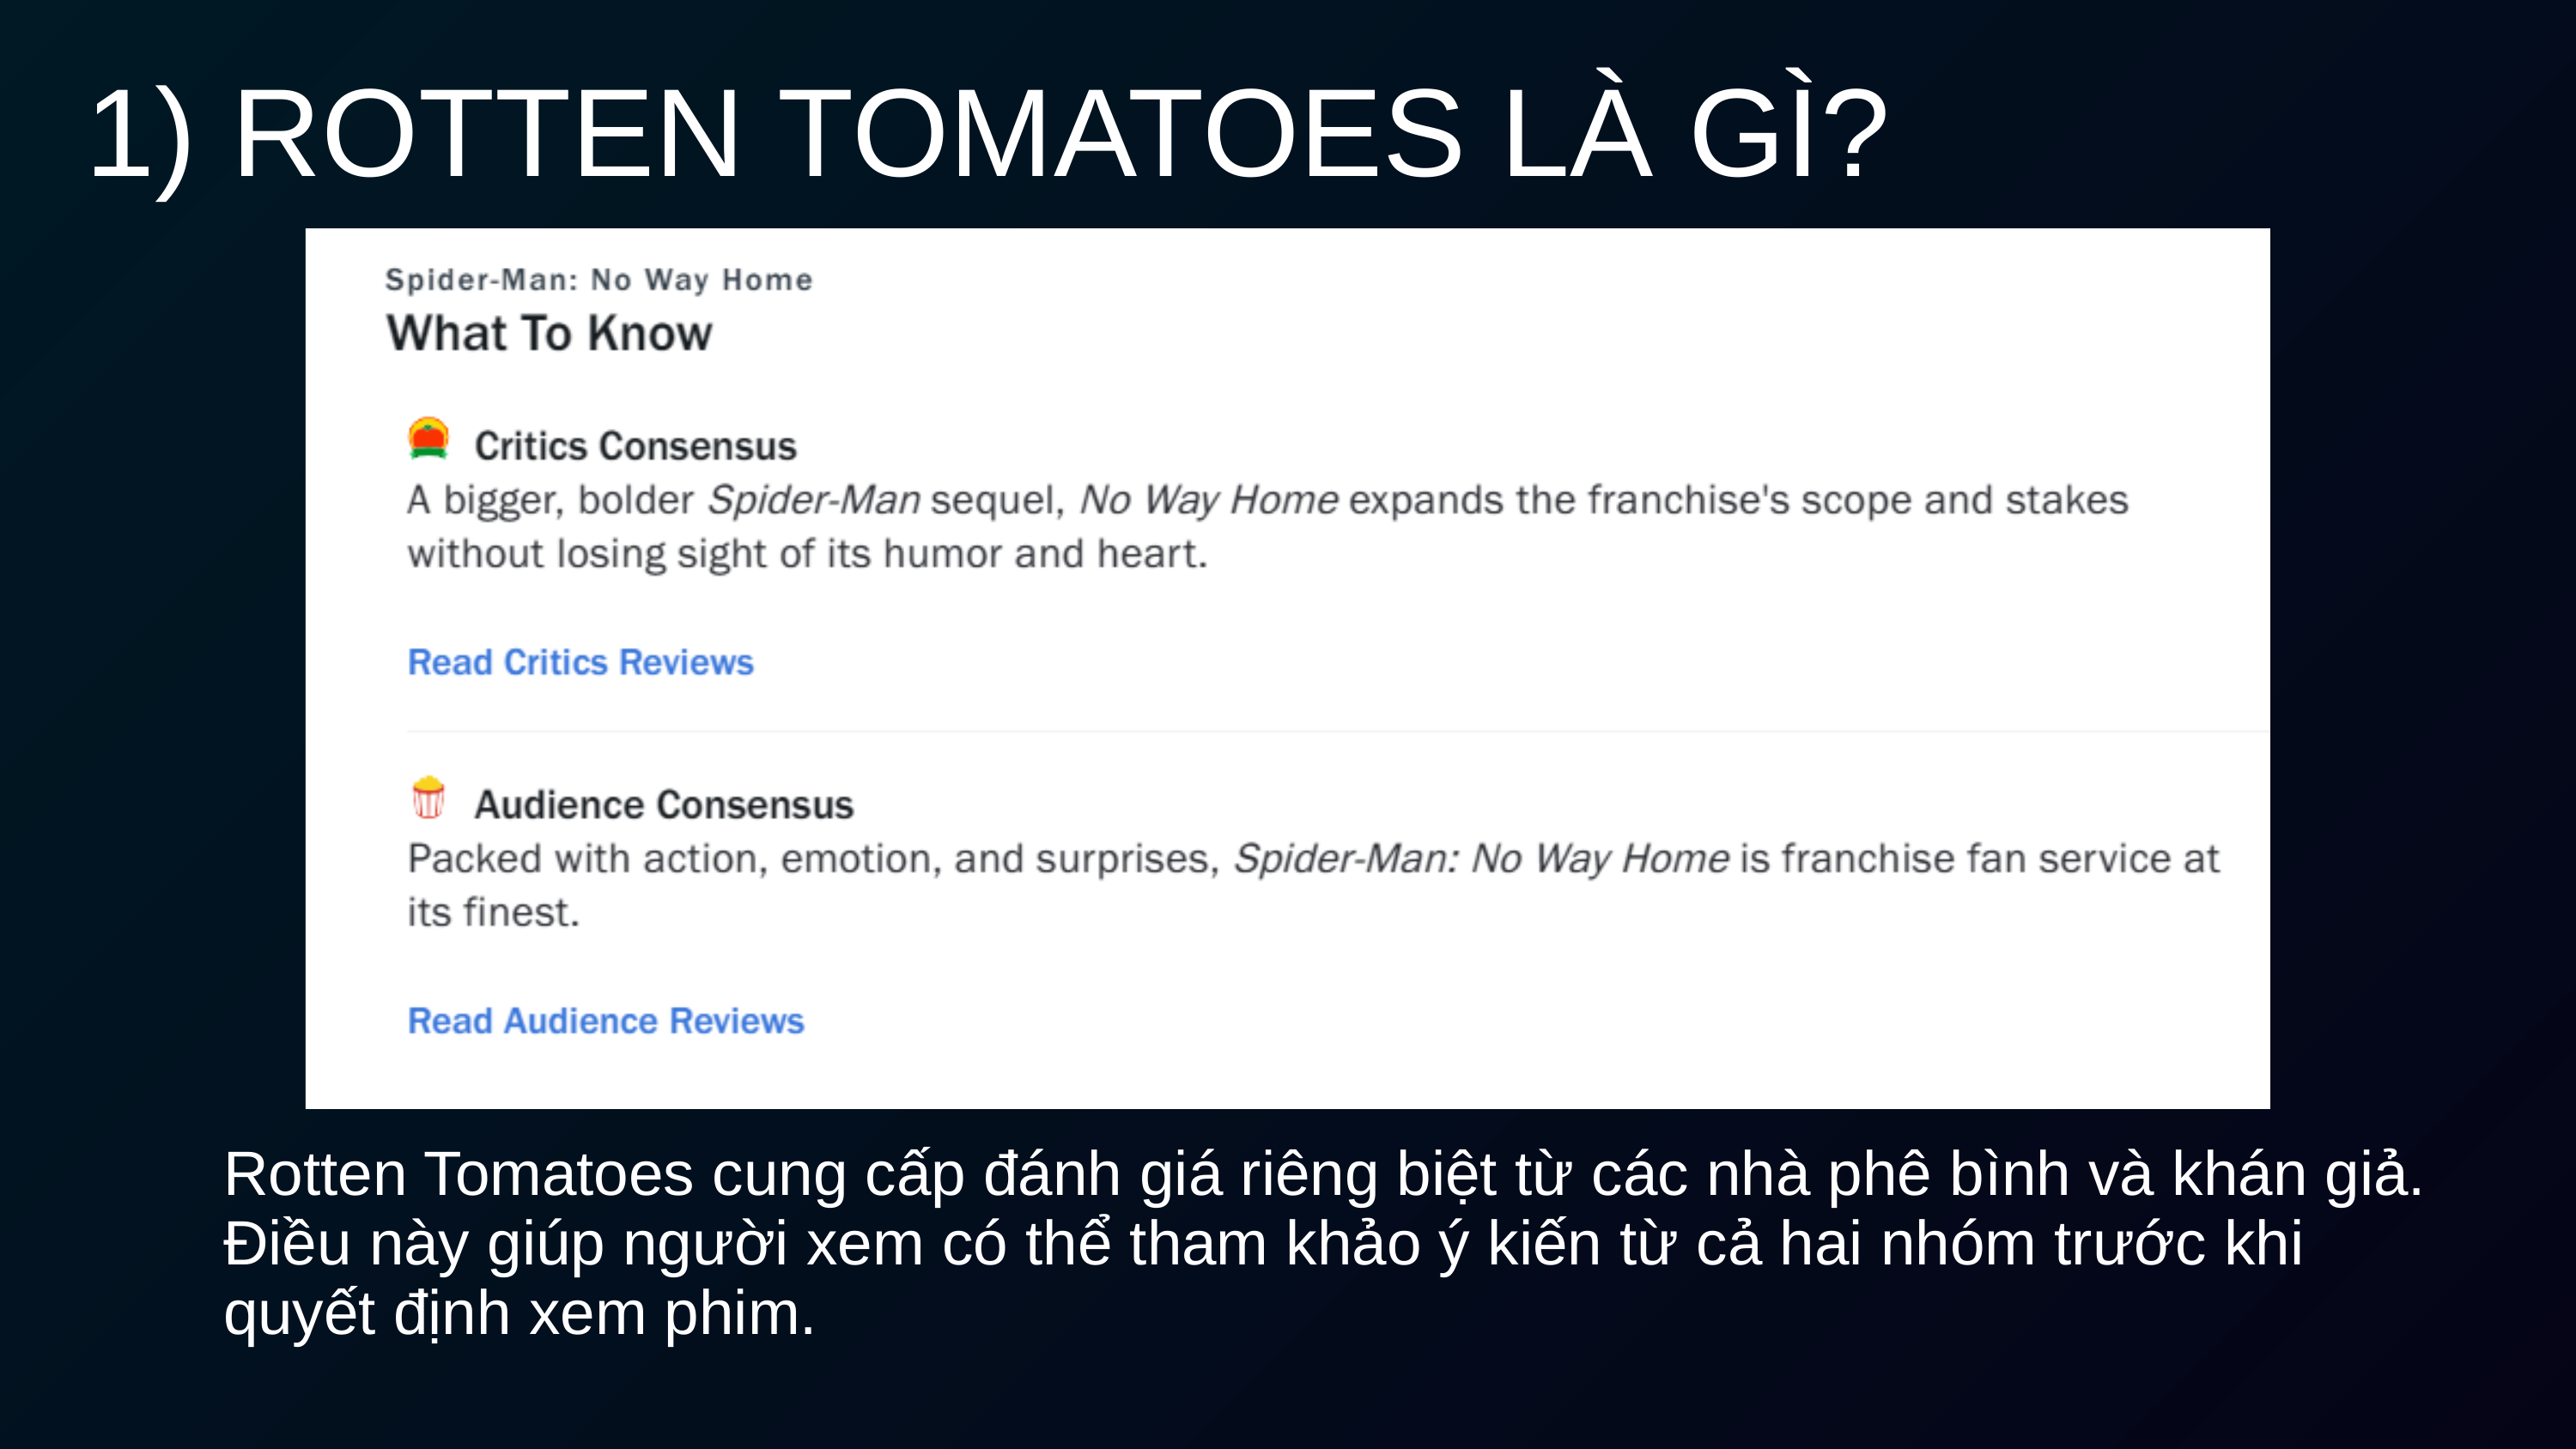

1) ROTTEN TOMATOES LÀ GÌ?

Rotten Tomatoes cung cấp đánh giá riêng biệt từ các nhà phê bình và khán giả. Điều này giúp người xem có thể tham khảo ý kiến từ cả hai nhóm trước khi quyết định xem phim.